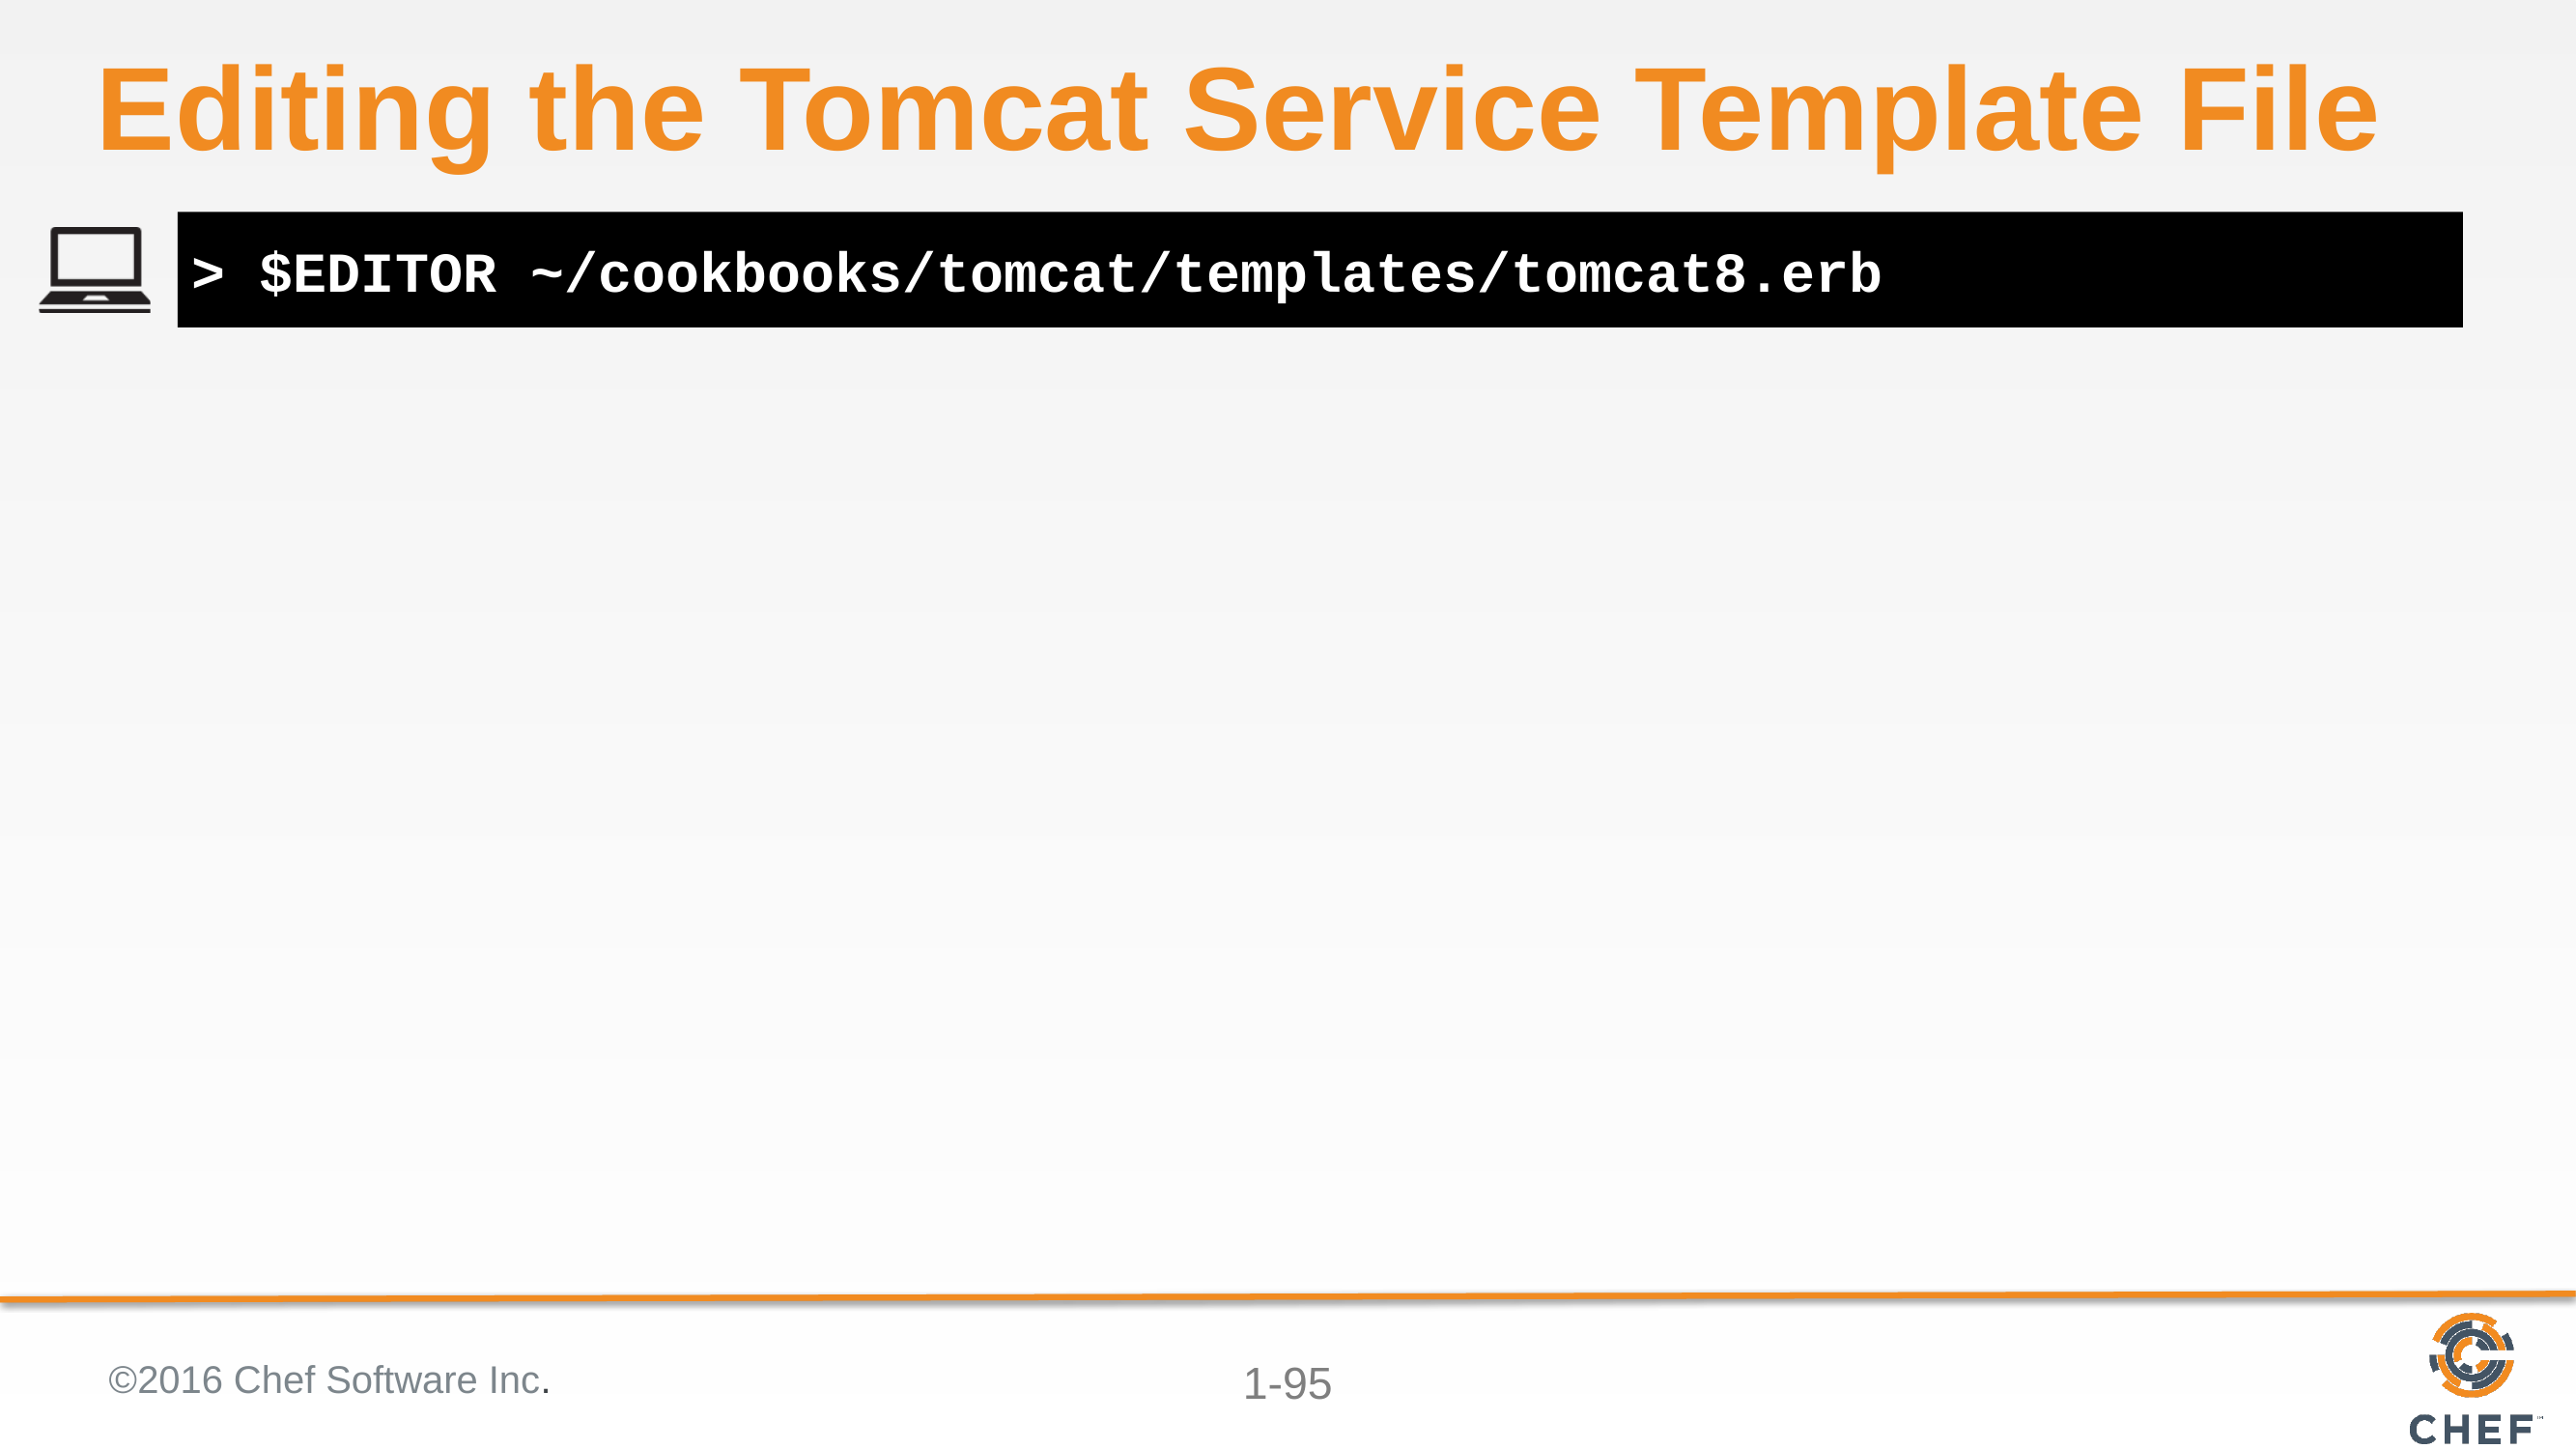

# Editing the Tomcat Service Template File
> $EDITOR ~/cookbooks/tomcat/templates/tomcat8.erb